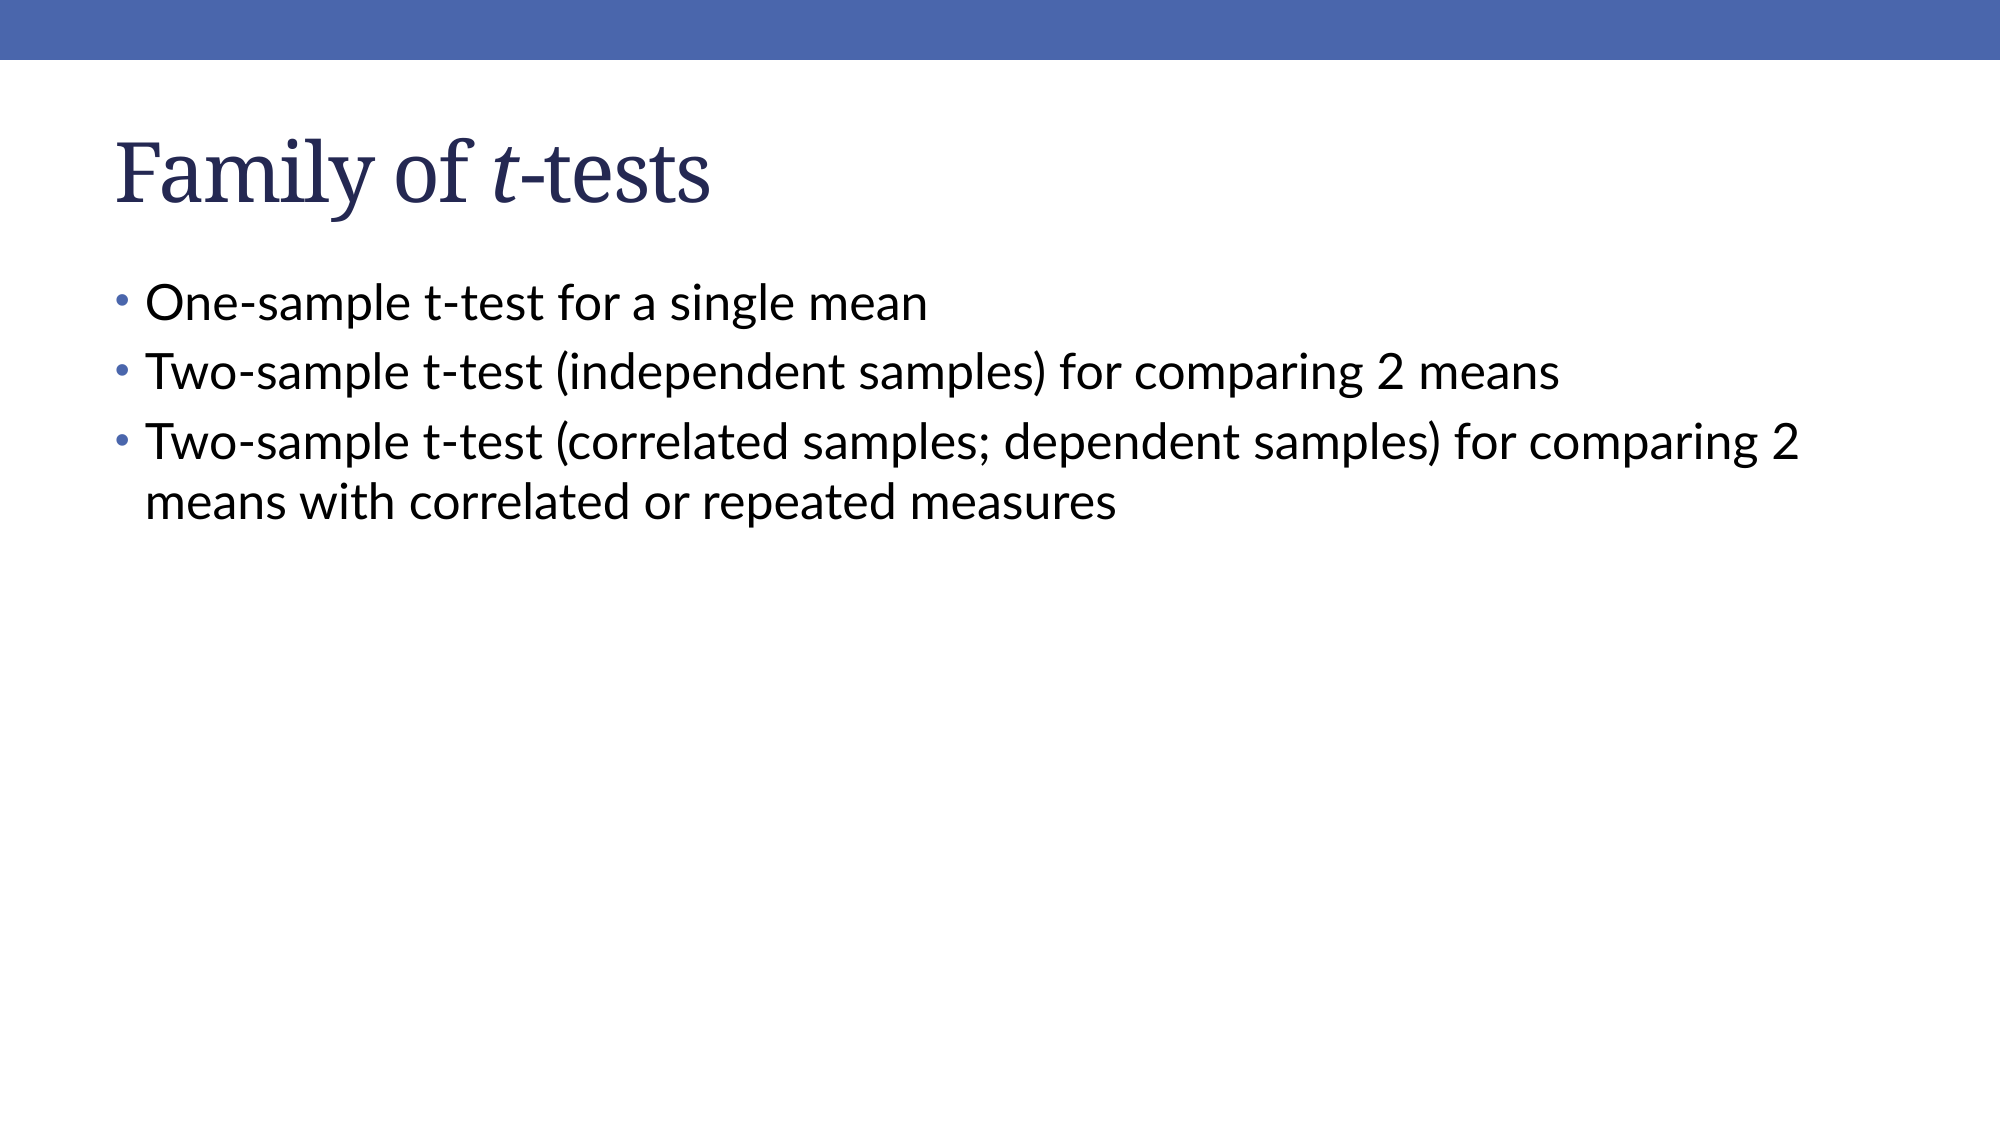

# Family of t-tests
One-sample t-test for a single mean
Two-sample t-test (independent samples) for comparing 2 means
Two-sample t-test (correlated samples; dependent samples) for comparing 2 means with correlated or repeated measures